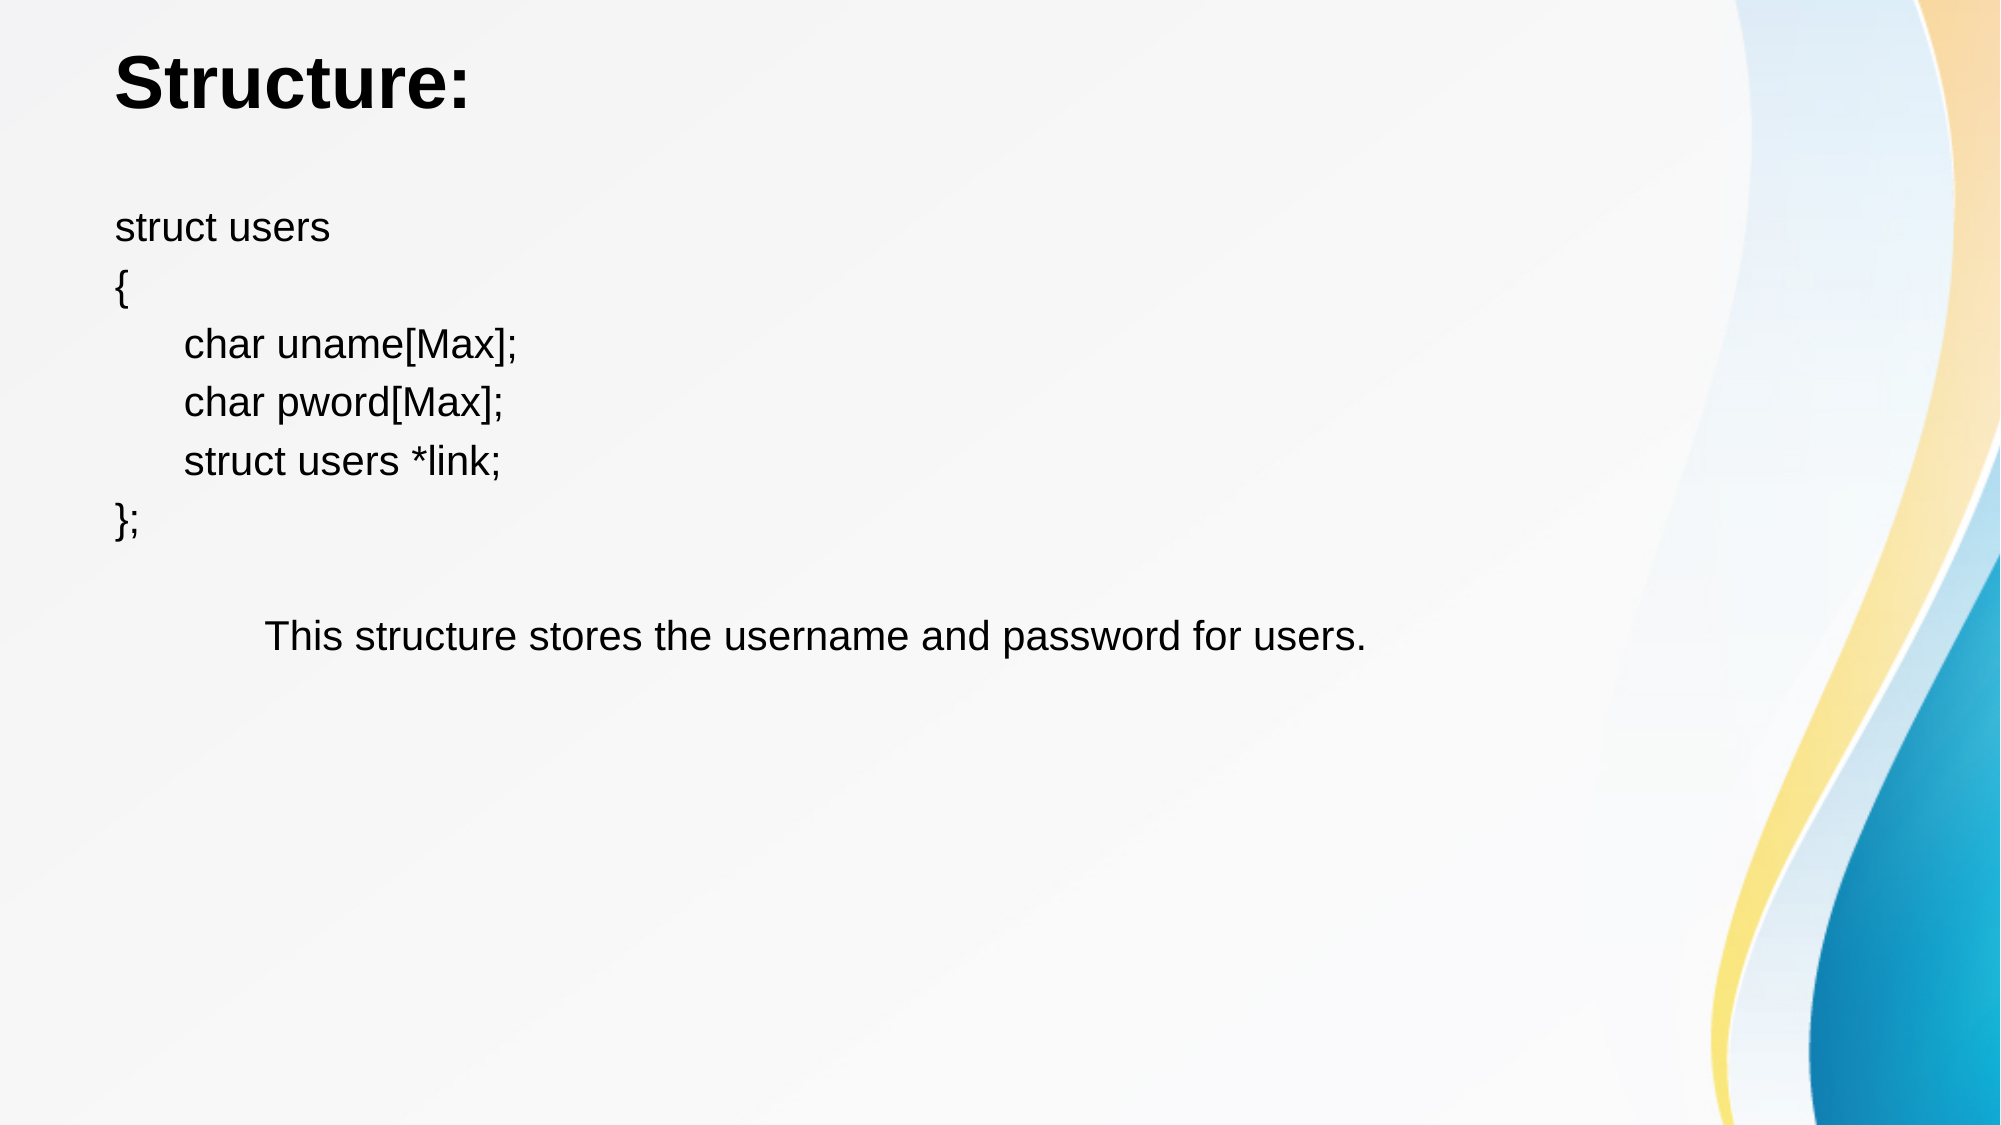

# Structure:
struct users
{
      char uname[Max];
      char pword[Max];
      struct users *link;
};

             This structure stores the username and password for users.